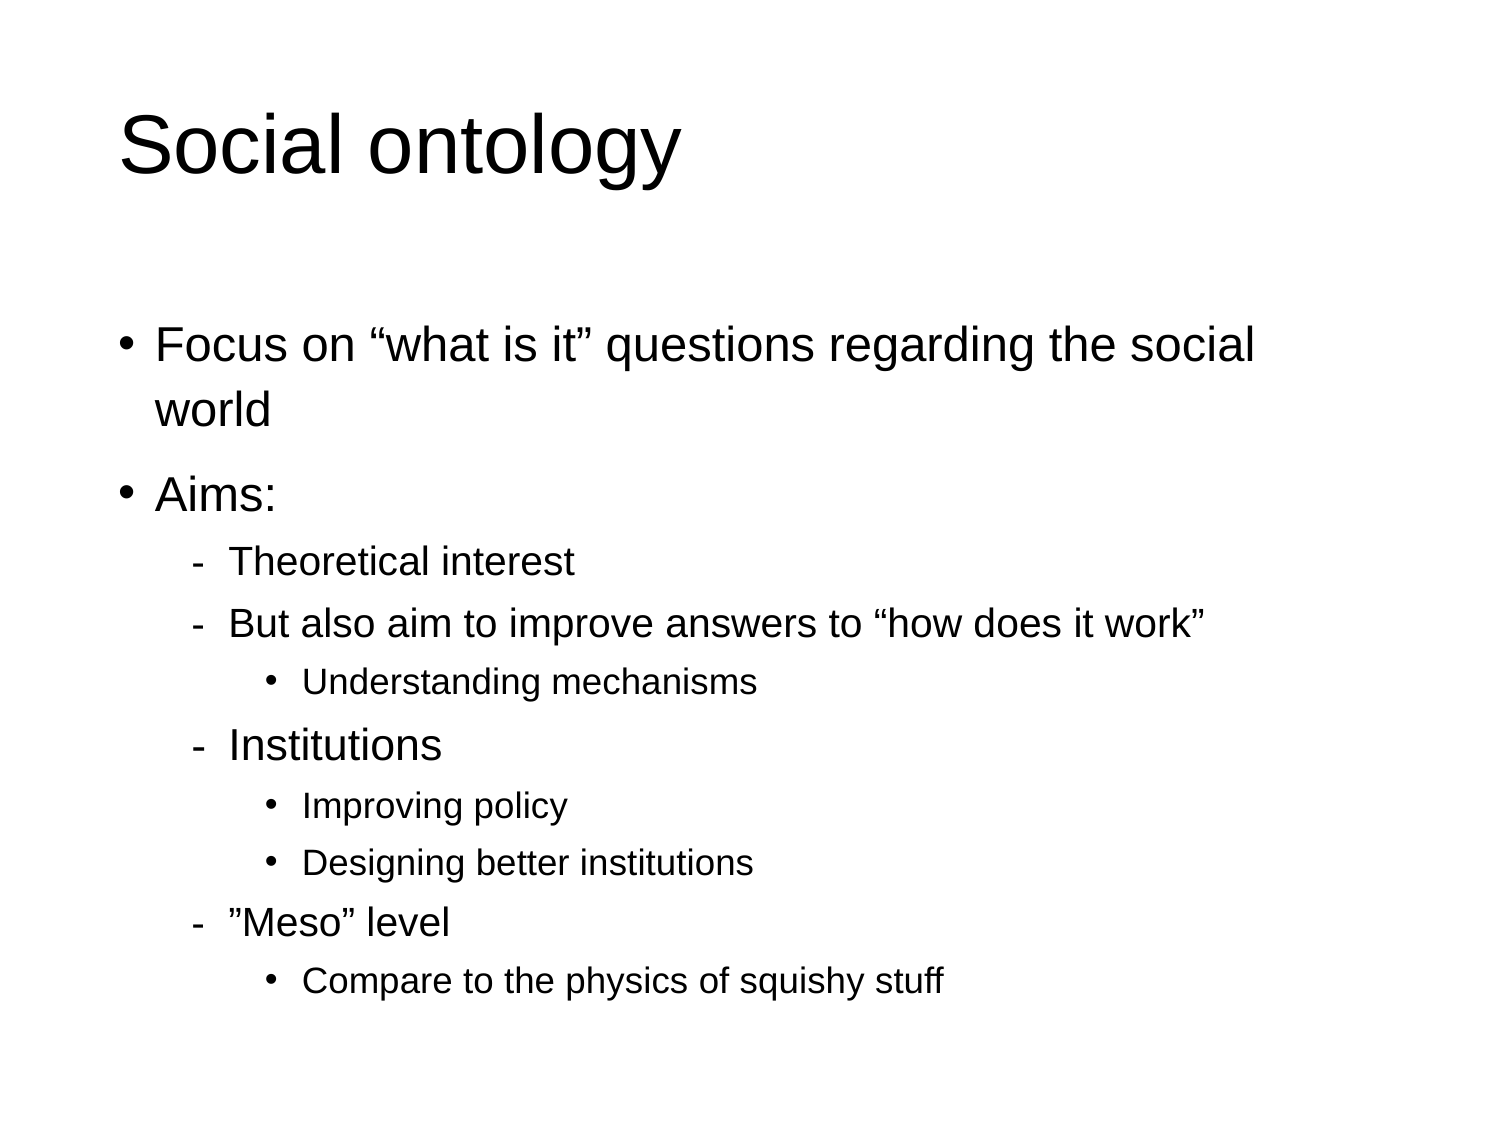

# Social ontology
Focus on “what is it” questions regarding the social world
Aims:
Theoretical interest
But also aim to improve answers to “how does it work”
Understanding mechanisms
Institutions
Improving policy
Designing better institutions
”Meso” level
Compare to the physics of squishy stuff